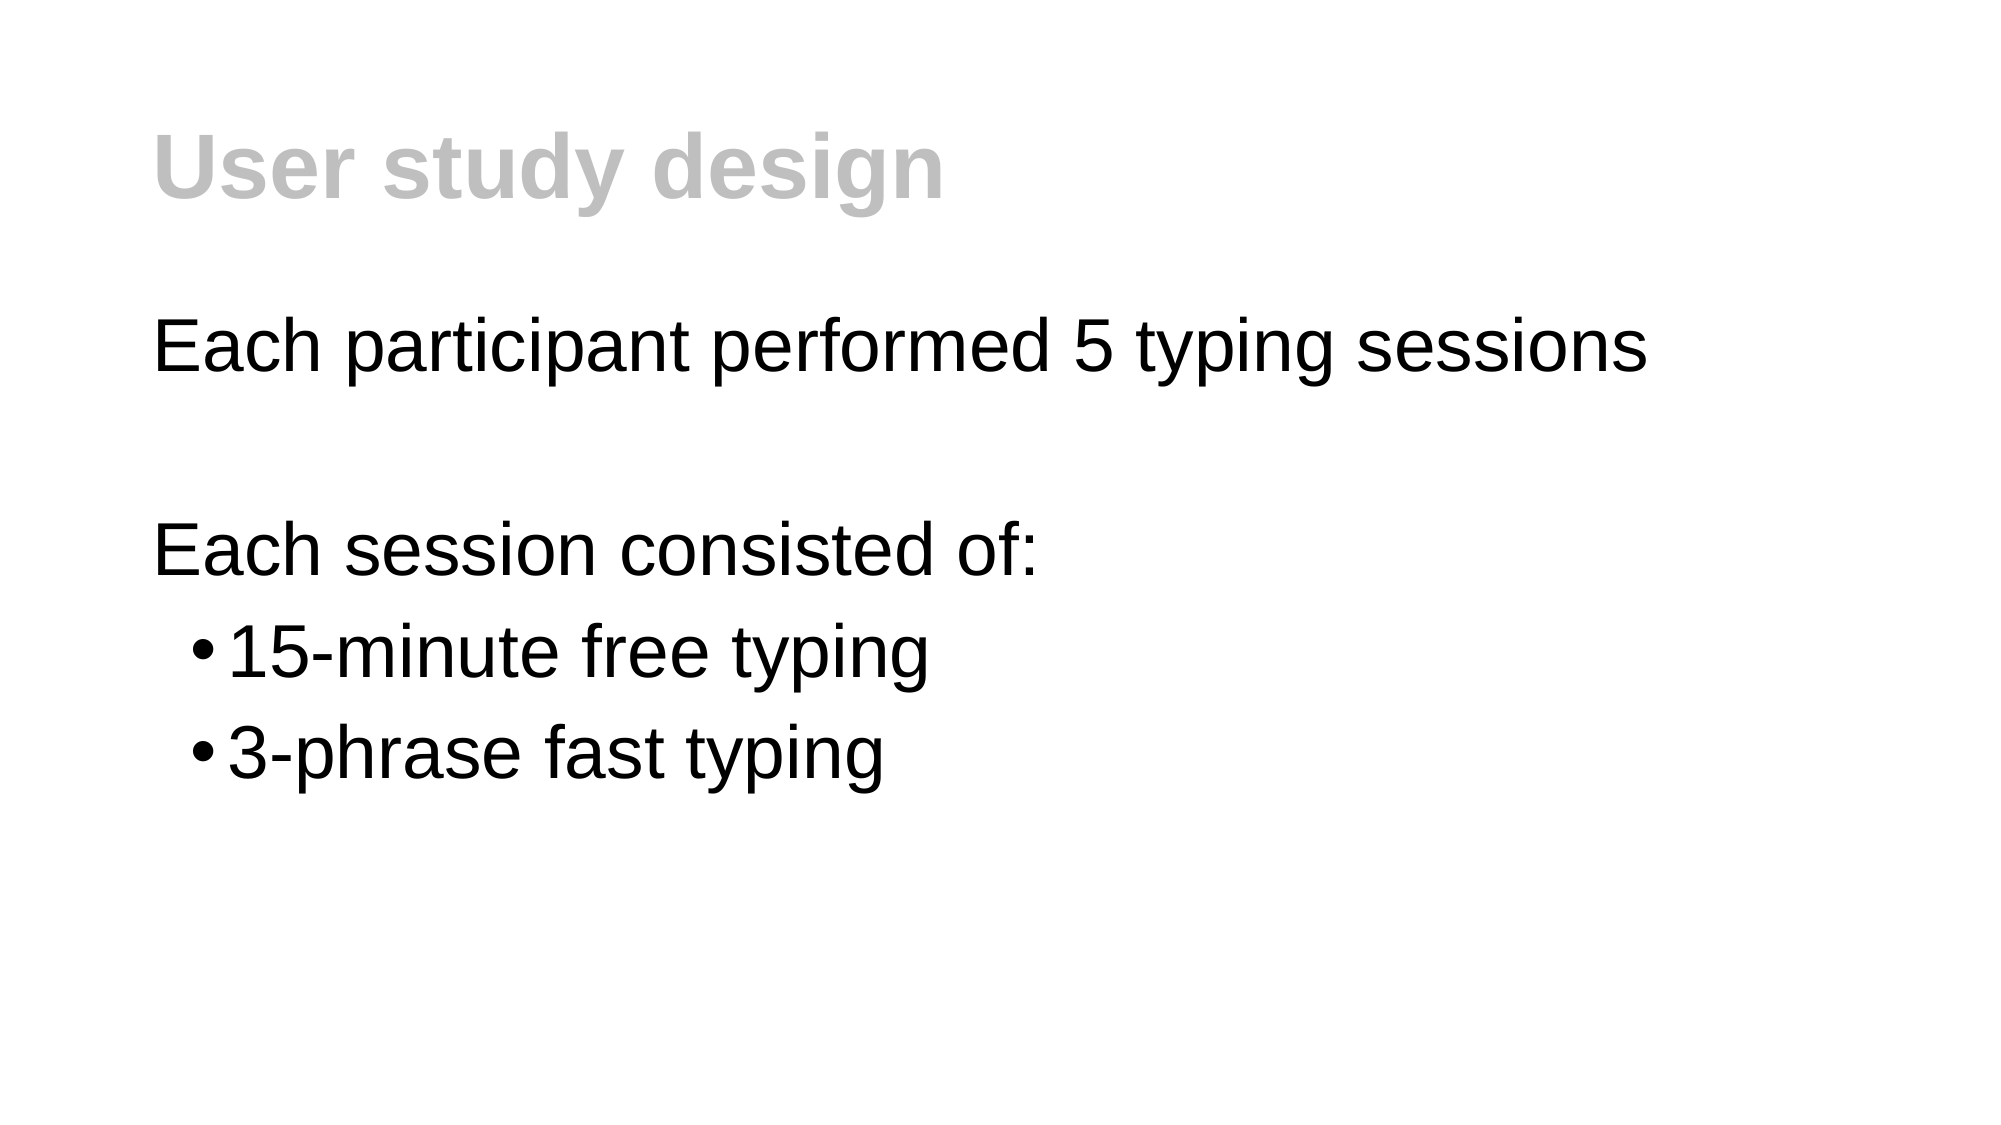

# User study design
Each participant performed 5 typing sessions

Each session consisted of:
15-minute free typing
3-phrase fast typing